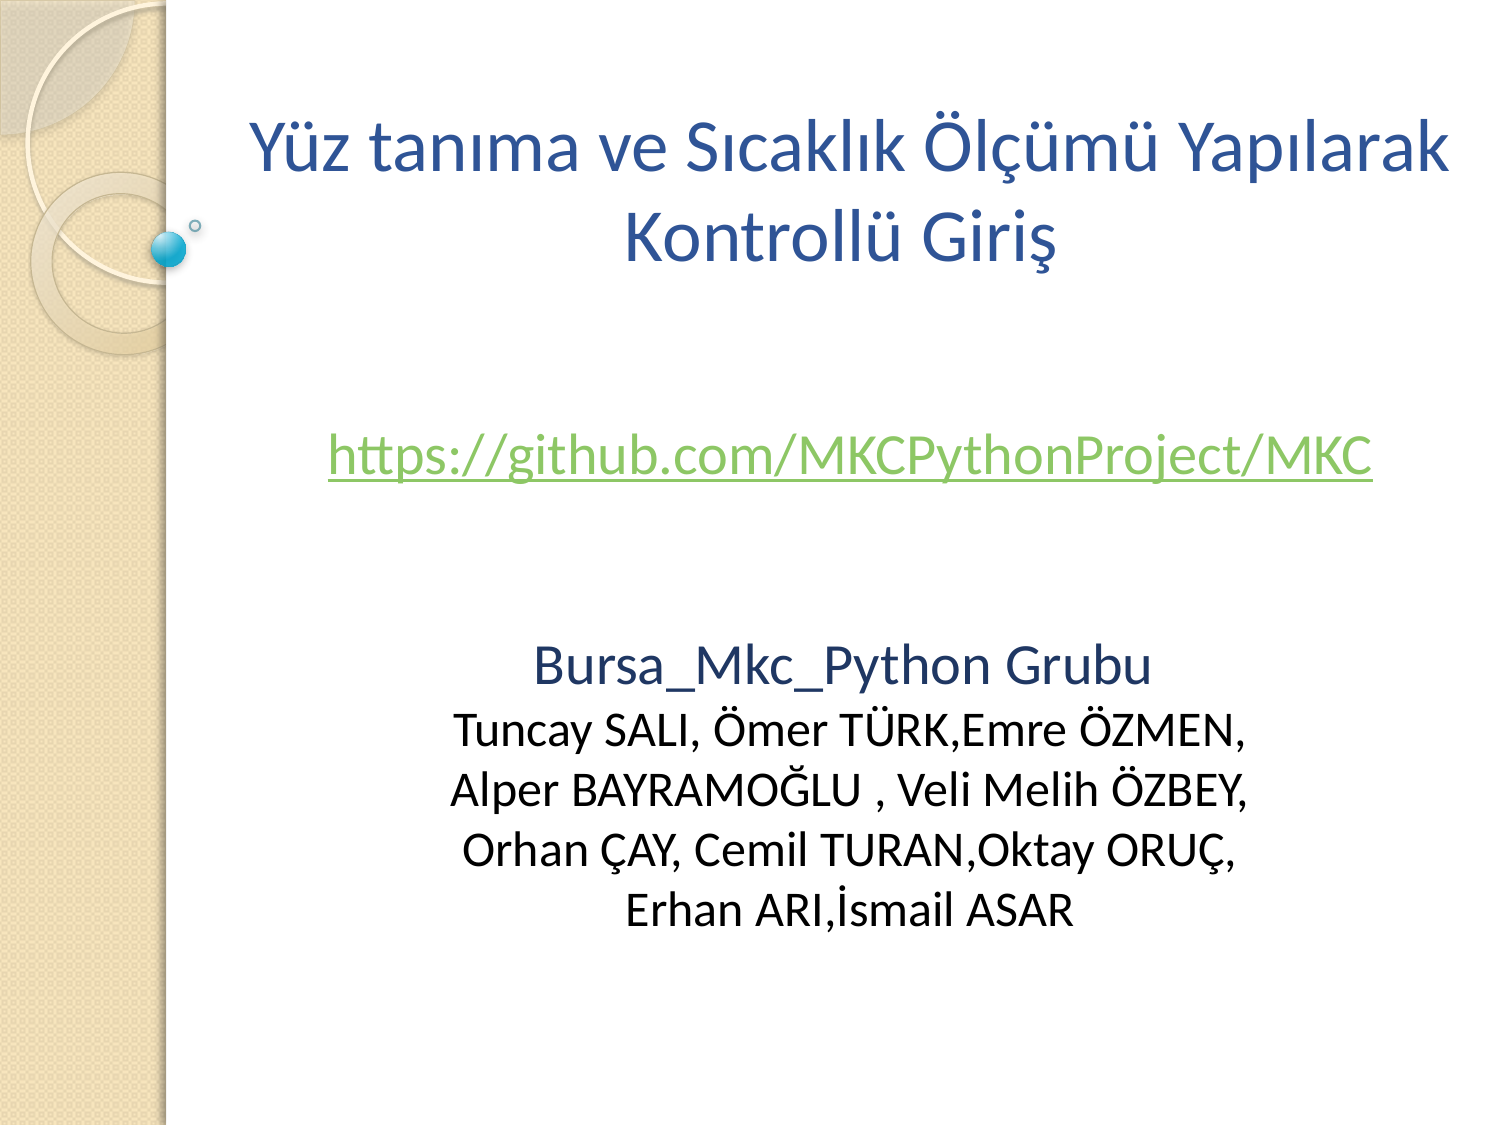

Yüz tanıma ve Sıcaklık Ölçümü Yapılarak Kontrollü Giriş

https://github.com/MKCPythonProject/MKC

Bursa_Mkc_Python Grubu
Tuncay SALI, Ömer TÜRK,Emre ÖZMEN,
Alper BAYRAMOĞLU , Veli Melih ÖZBEY,
Orhan ÇAY, Cemil TURAN,Oktay ORUÇ,
Erhan ARI,İsmail ASAR